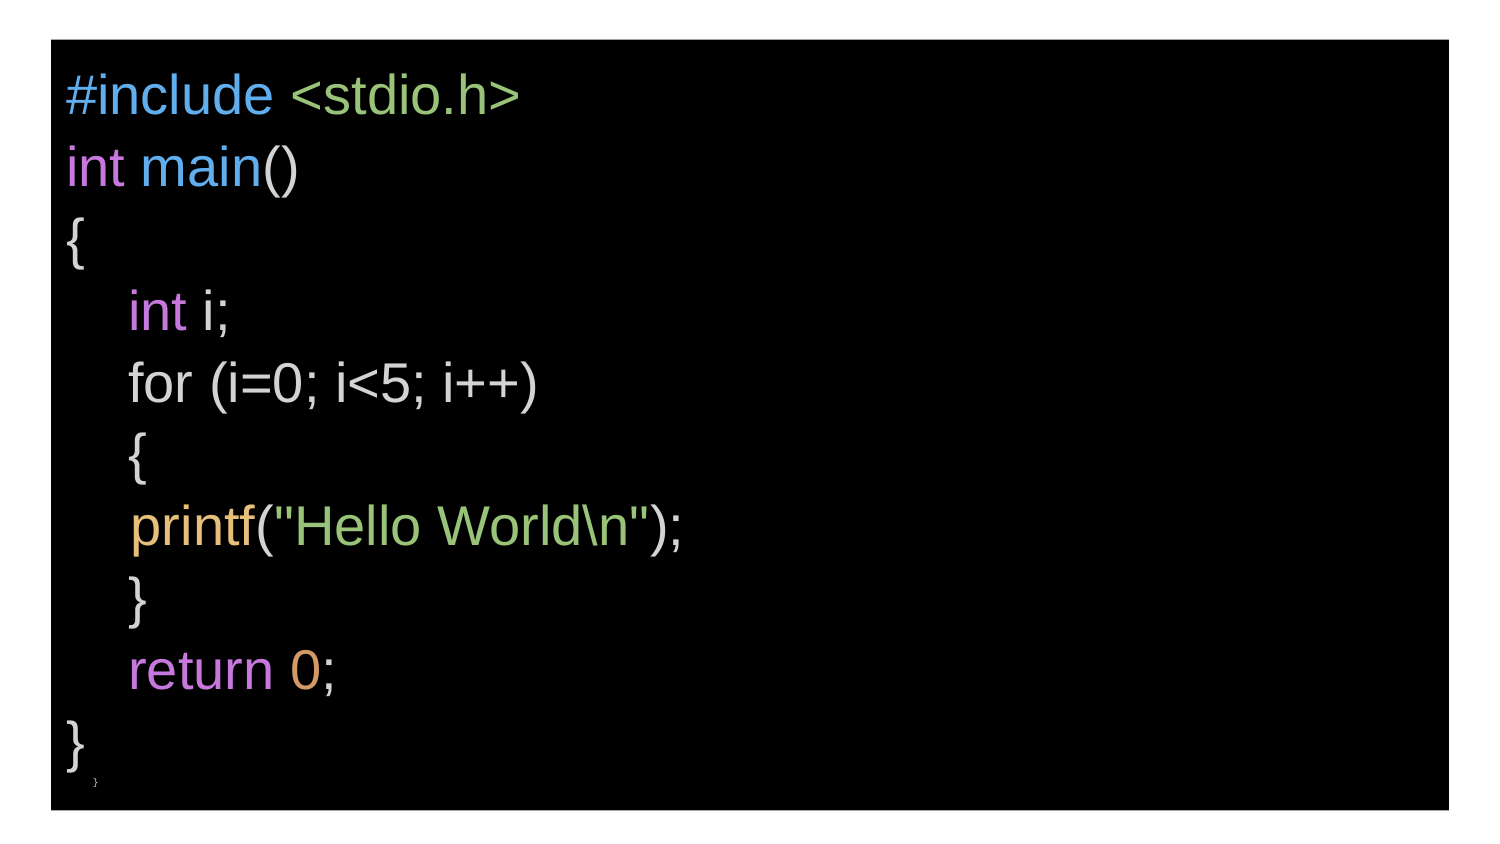

#include <stdio.h>
int main()
{
    int i;
    for (i=0; i<5; i++)
    {
    		printf("Hello World\n");
    }
    return 0;
}
}

#